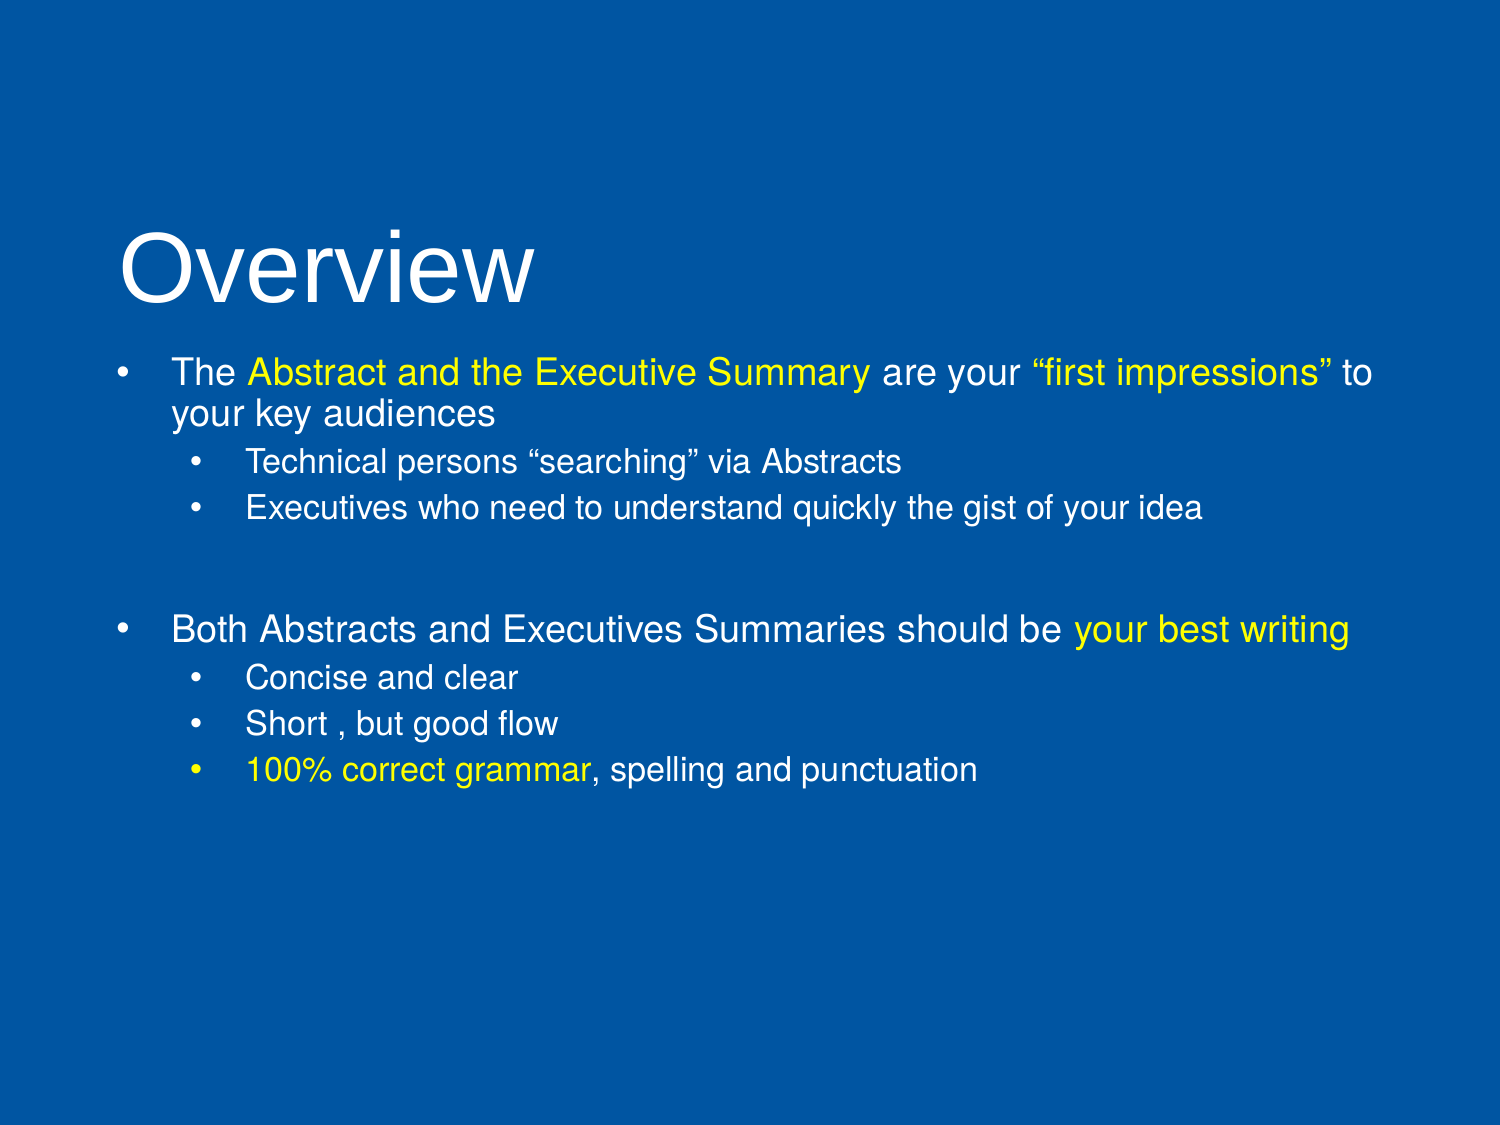

# Overview
The Abstract and the Executive Summary are your “first impressions” to your key audiences
Technical persons “searching” via Abstracts
Executives who need to understand quickly the gist of your idea

Both Abstracts and Executives Summaries should be your best writing
Concise and clear
Short , but good flow
100% correct grammar, spelling and punctuation